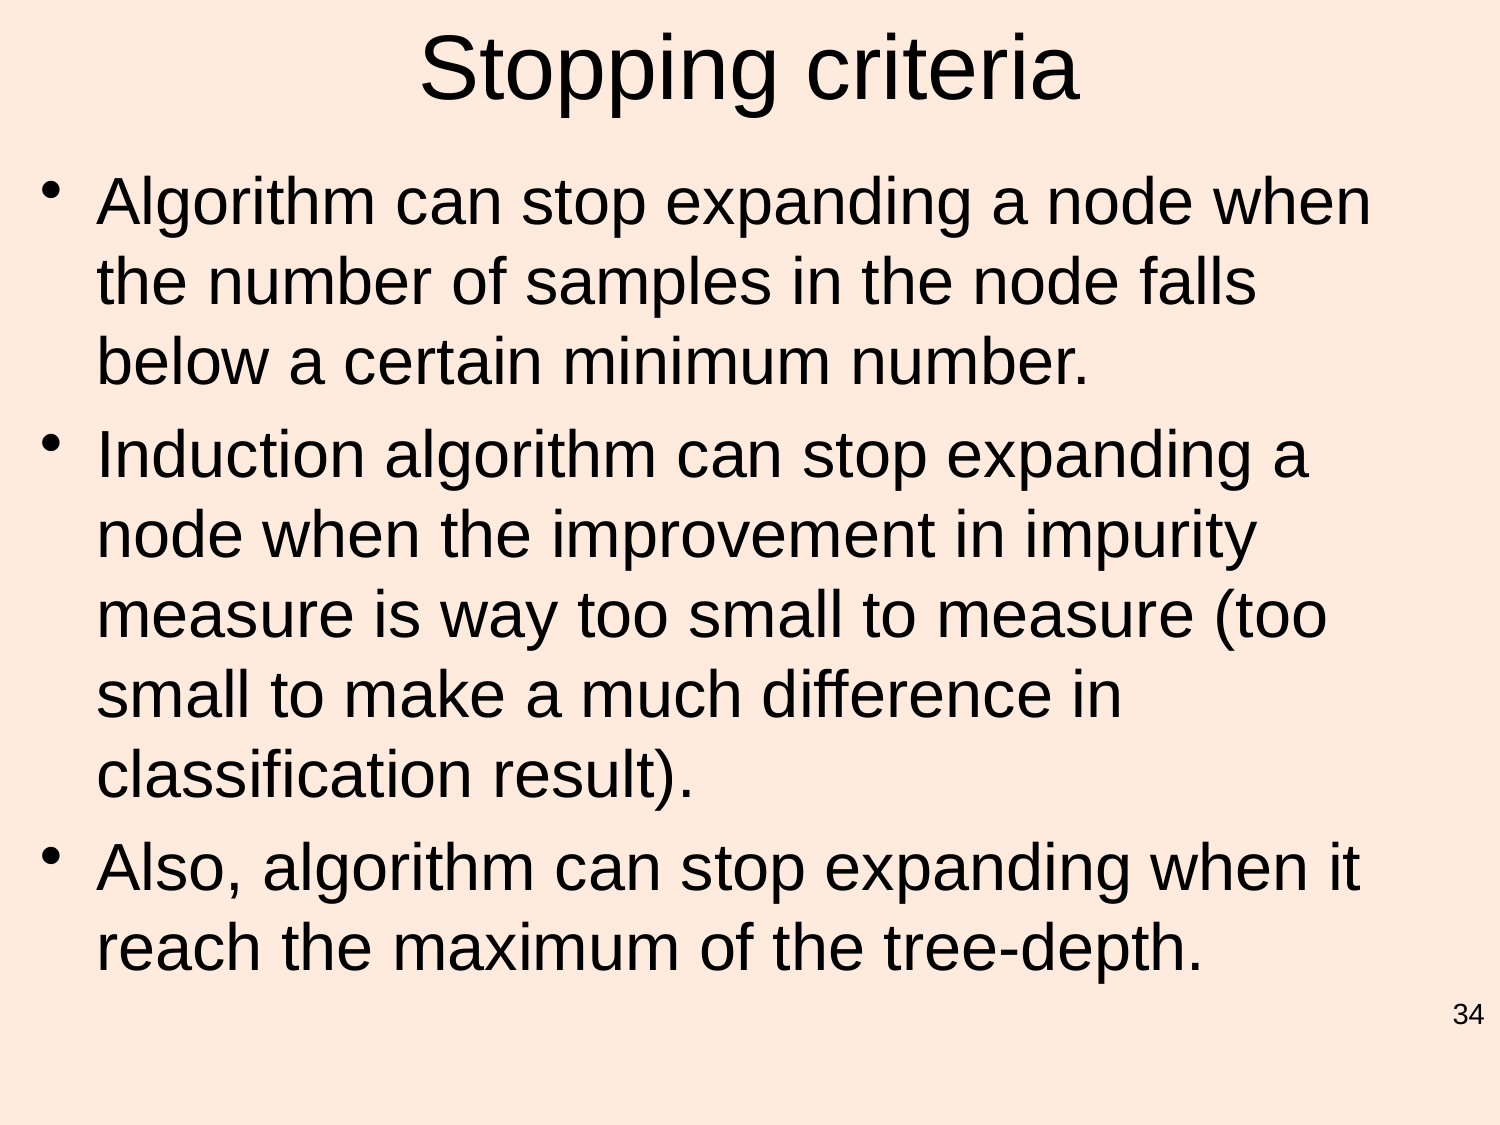

# Stopping criteria
Algorithm can stop expanding a node when the number of samples in the node falls below a certain minimum number.
Induction algorithm can stop expanding a node when the improvement in impurity measure is way too small to measure (too small to make a much difference in classification result).
Also, algorithm can stop expanding when it reach the maximum of the tree-depth.
34